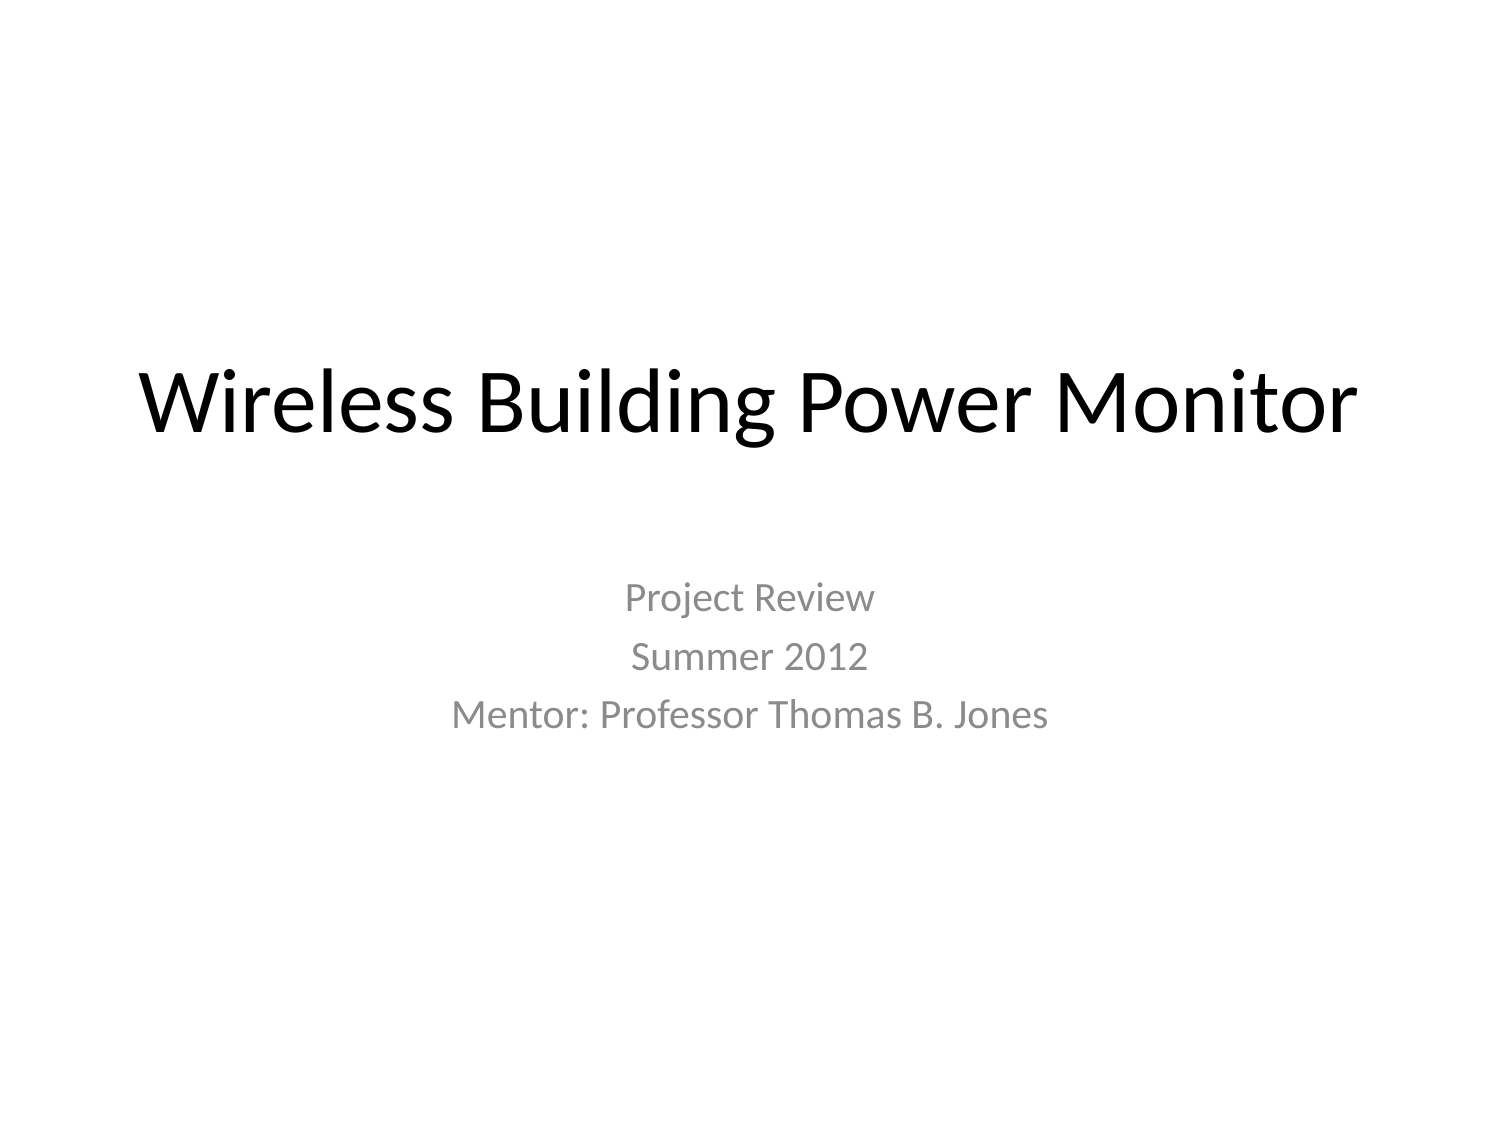

# Wireless Building Power Monitor
Project Review
Summer 2012
Mentor: Professor Thomas B. Jones